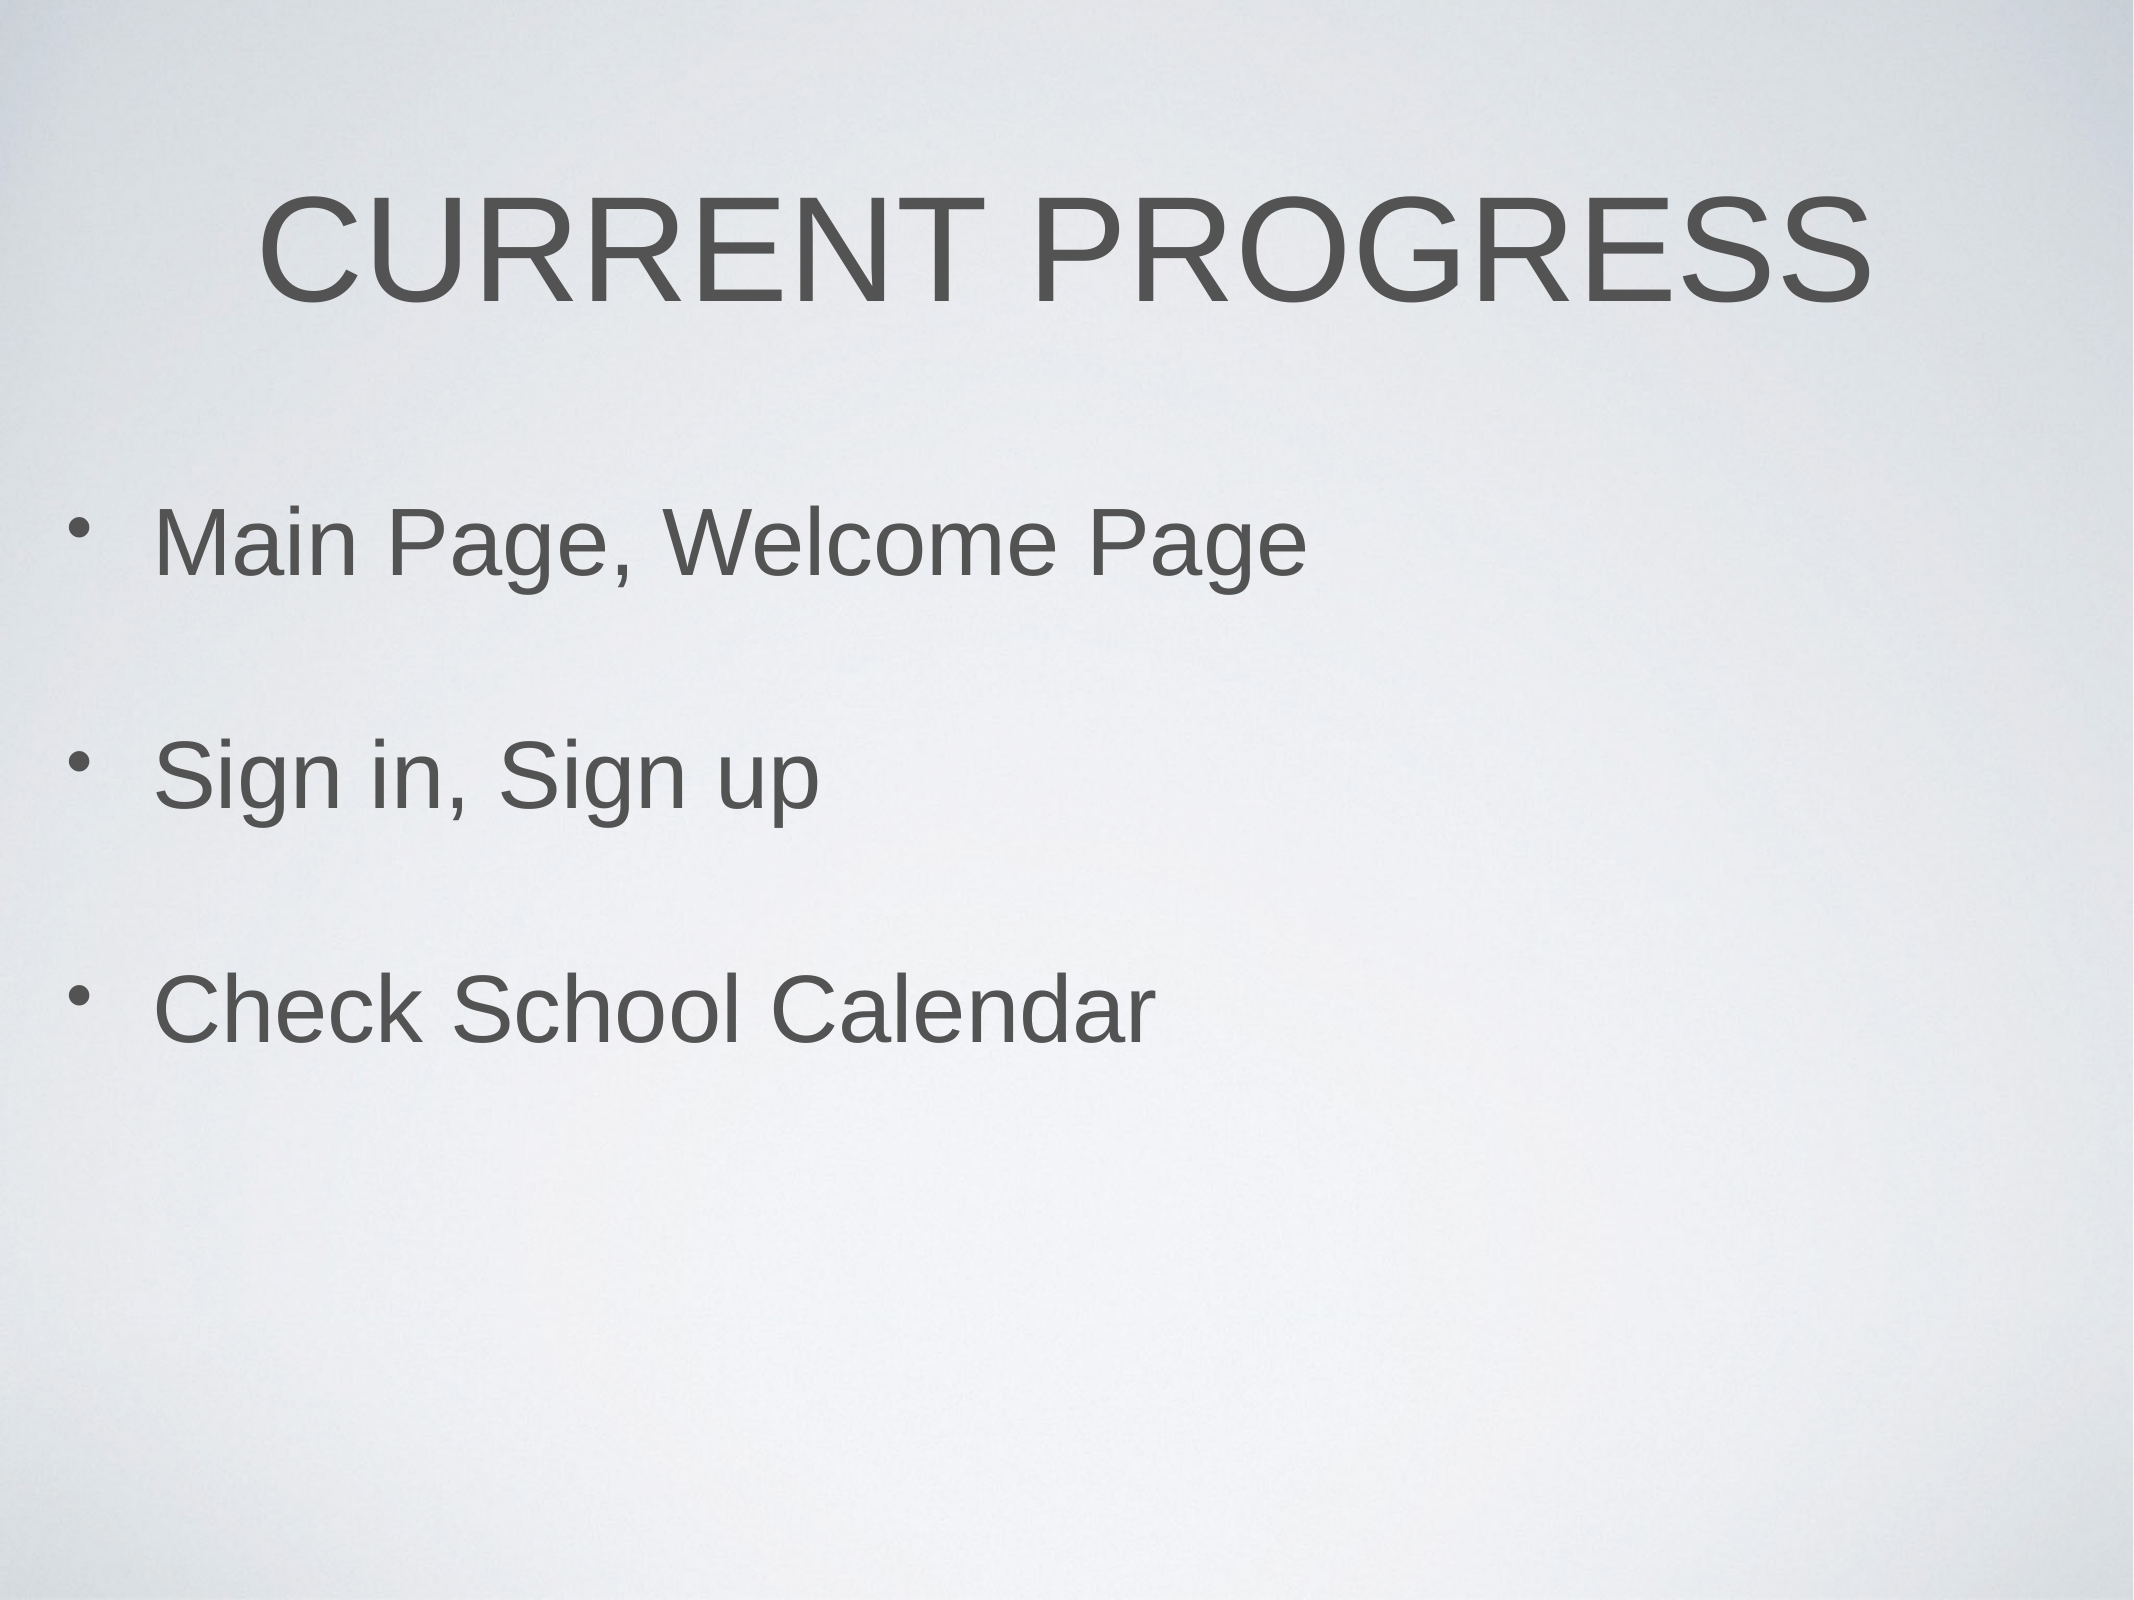

# Current progress
Main Page, Welcome Page
Sign in, Sign up
Check School Calendar